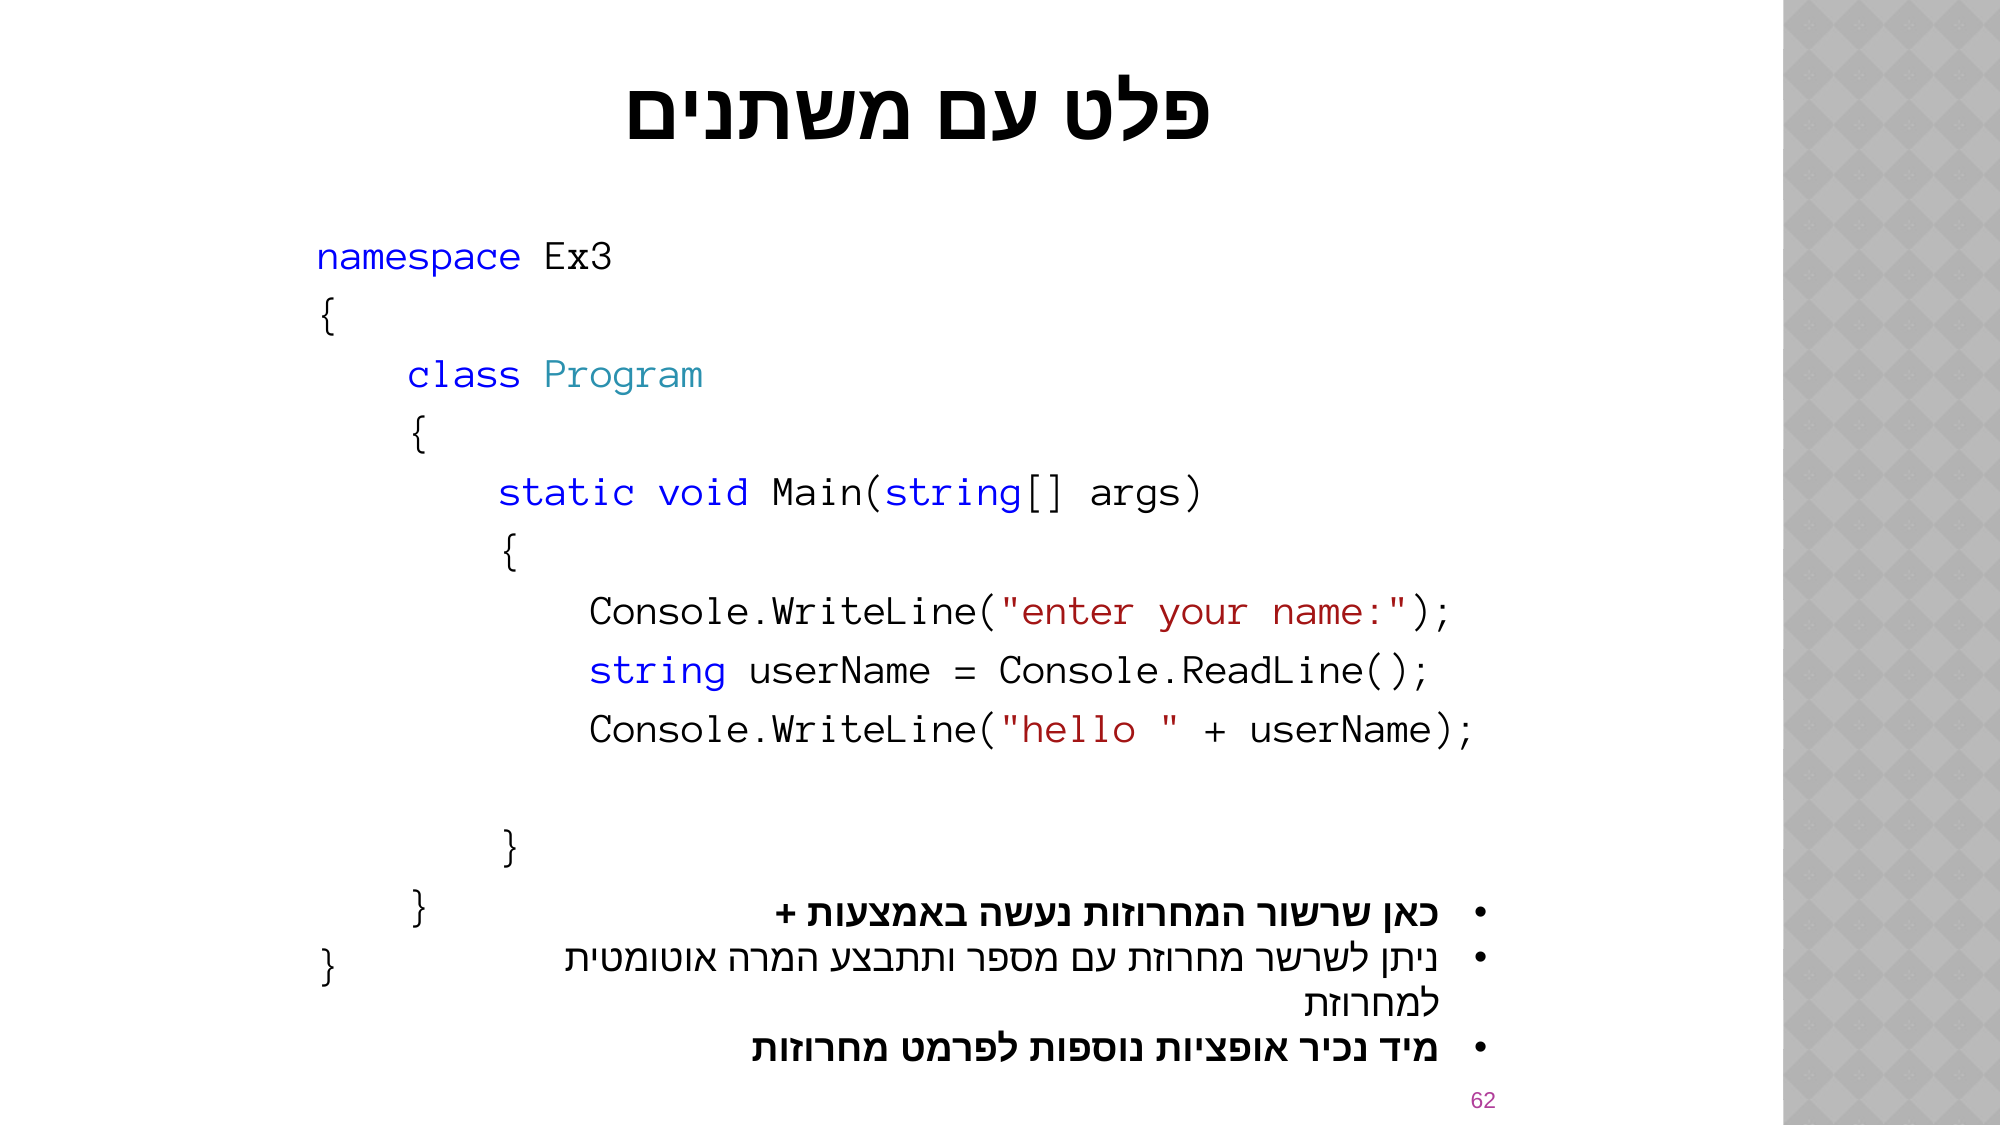

# פלט עם משתנים
namespace Ex3
{
    class Program
    {
        static void Main(string[] args)
        {
            Console.WriteLine("enter your name:");
            string userName = Console.ReadLine();
            Console.WriteLine("hello " + userName);

        }
    }
}
כאן שרשור המחרוזות נעשה באמצעות +
ניתן לשרשר מחרוזת עם מספר ותתבצע המרה אוטומטית למחרוזת
מיד נכיר אופציות נוספות לפרמט מחרוזות
62